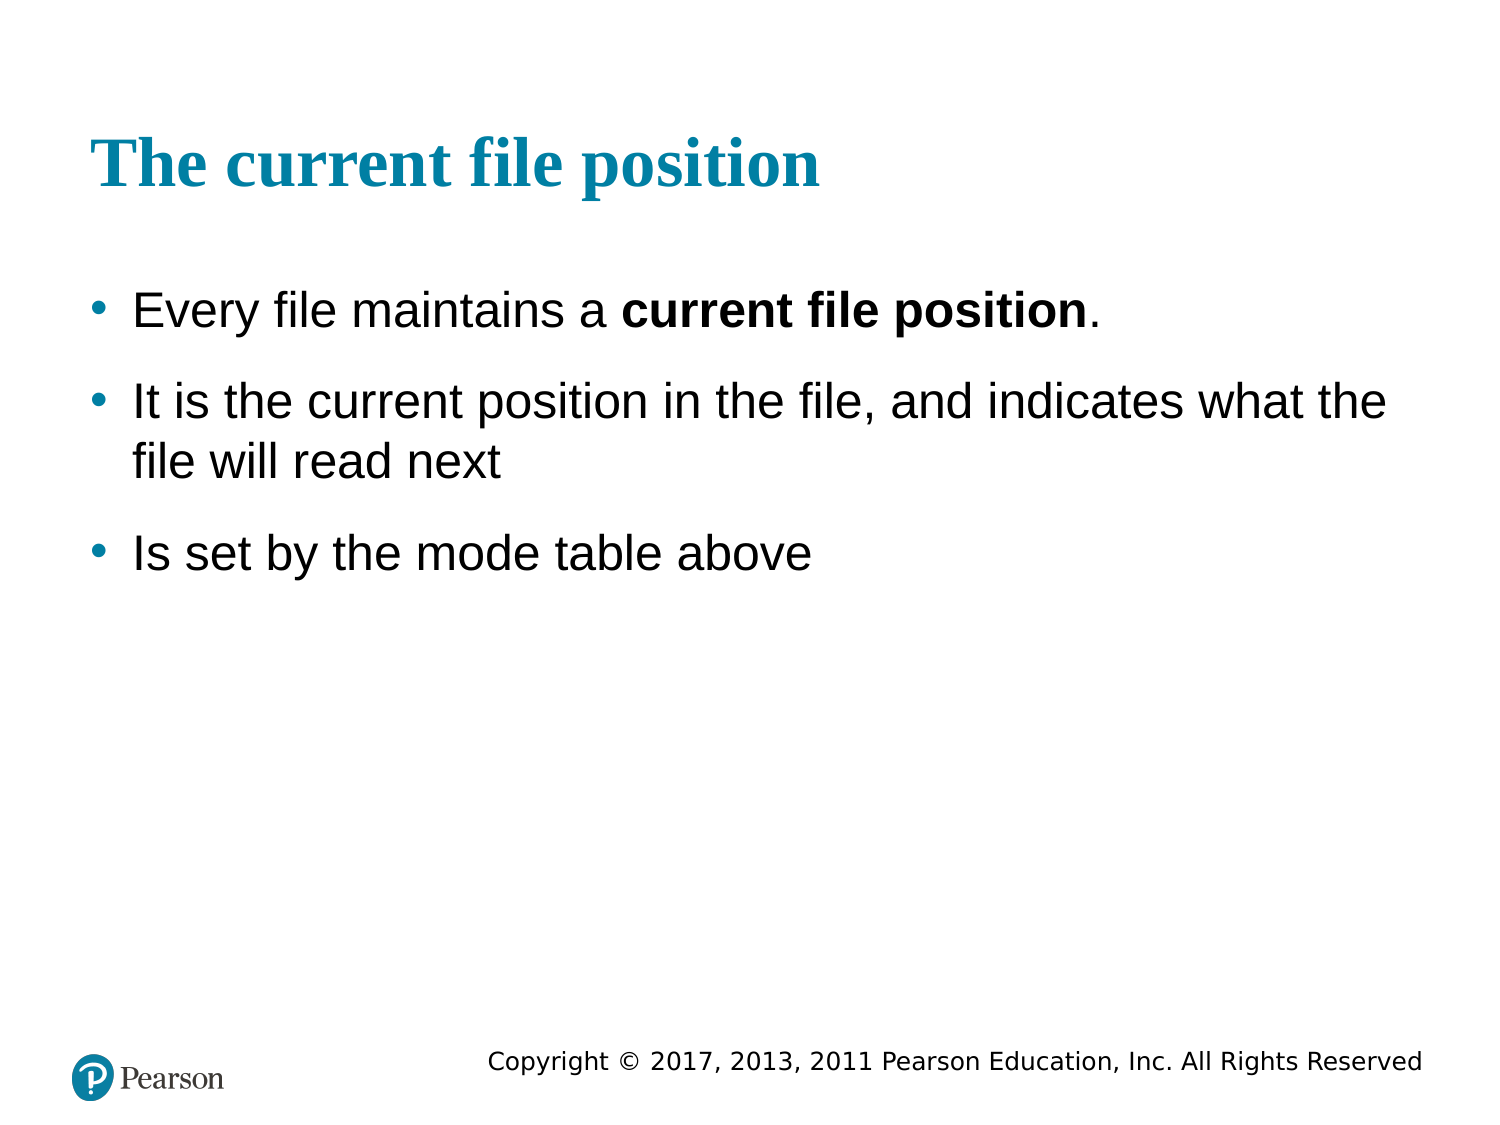

# The current file position
Every file maintains a current file position.
It is the current position in the file, and indicates what the file will read next
Is set by the mode table above